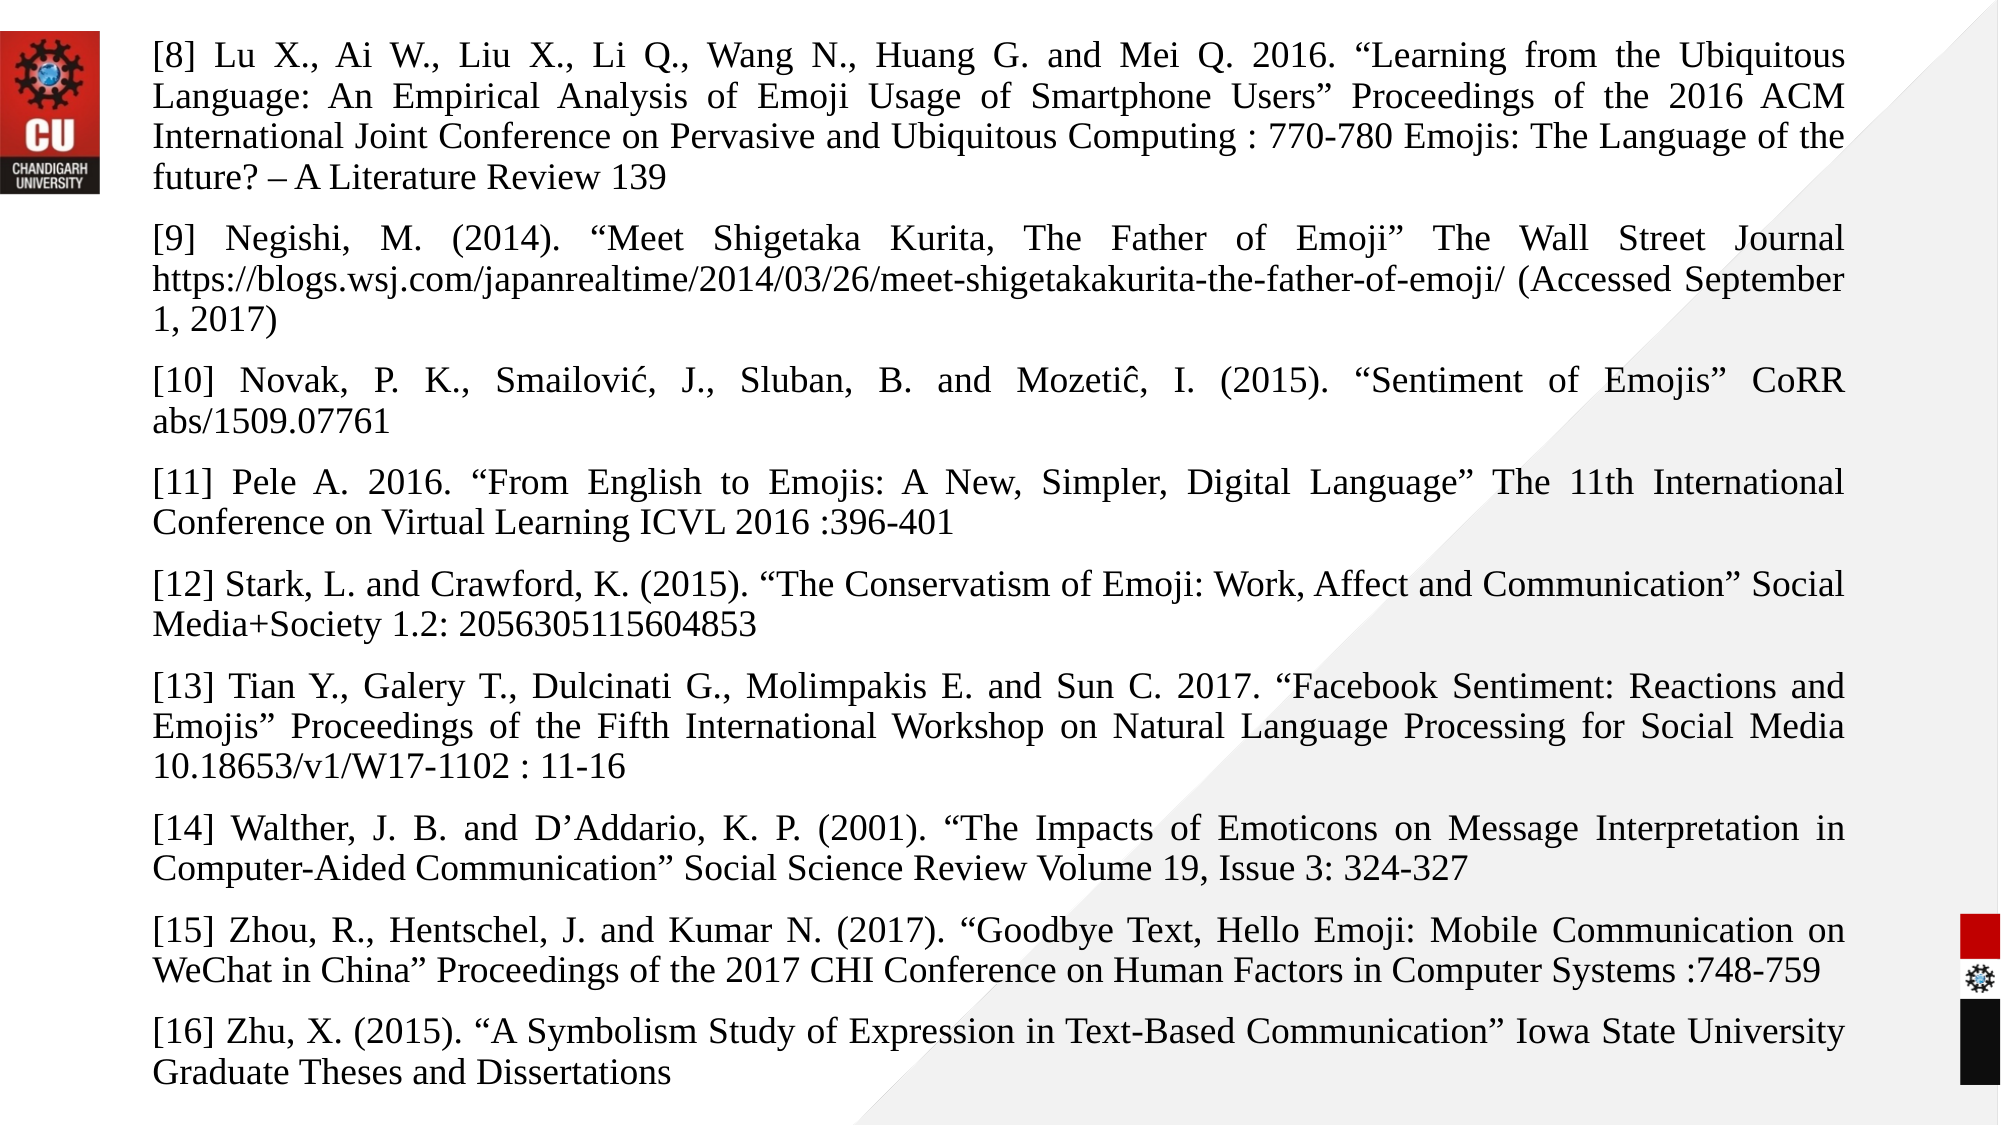

[8] Lu X., Ai W., Liu X., Li Q., Wang N., Huang G. and Mei Q. 2016. “Learning from the Ubiquitous Language: An Empirical Analysis of Emoji Usage of Smartphone Users” Proceedings of the 2016 ACM International Joint Conference on Pervasive and Ubiquitous Computing : 770-780 Emojis: The Language of the future? – A Literature Review 139
[9] Negishi, M. (2014). “Meet Shigetaka Kurita, The Father of Emoji” The Wall Street Journal https://blogs.wsj.com/japanrealtime/2014/03/26/meet-shigetakakurita-the-father-of-emoji/ (Accessed September 1, 2017)
[10] Novak, P. K., Smailović, J., Sluban, B. and Mozetiĉ, I. (2015). “Sentiment of Emojis” CoRR abs/1509.07761
[11] Pele A. 2016. “From English to Emojis: A New, Simpler, Digital Language” The 11th International Conference on Virtual Learning ICVL 2016 :396-401
[12] Stark, L. and Crawford, K. (2015). “The Conservatism of Emoji: Work, Affect and Communication” Social Media+Society 1.2: 2056305115604853
[13] Tian Y., Galery T., Dulcinati G., Molimpakis E. and Sun C. 2017. “Facebook Sentiment: Reactions and Emojis” Proceedings of the Fifth International Workshop on Natural Language Processing for Social Media 10.18653/v1/W17-1102 : 11-16
[14] Walther, J. B. and D’Addario, K. P. (2001). “The Impacts of Emoticons on Message Interpretation in Computer-Aided Communication” Social Science Review Volume 19, Issue 3: 324-327
[15] Zhou, R., Hentschel, J. and Kumar N. (2017). “Goodbye Text, Hello Emoji: Mobile Communication on WeChat in China” Proceedings of the 2017 CHI Conference on Human Factors in Computer Systems :748-759
[16] Zhu, X. (2015). “A Symbolism Study of Expression in Text-Based Communication” Iowa State University Graduate Theses and Dissertations
20